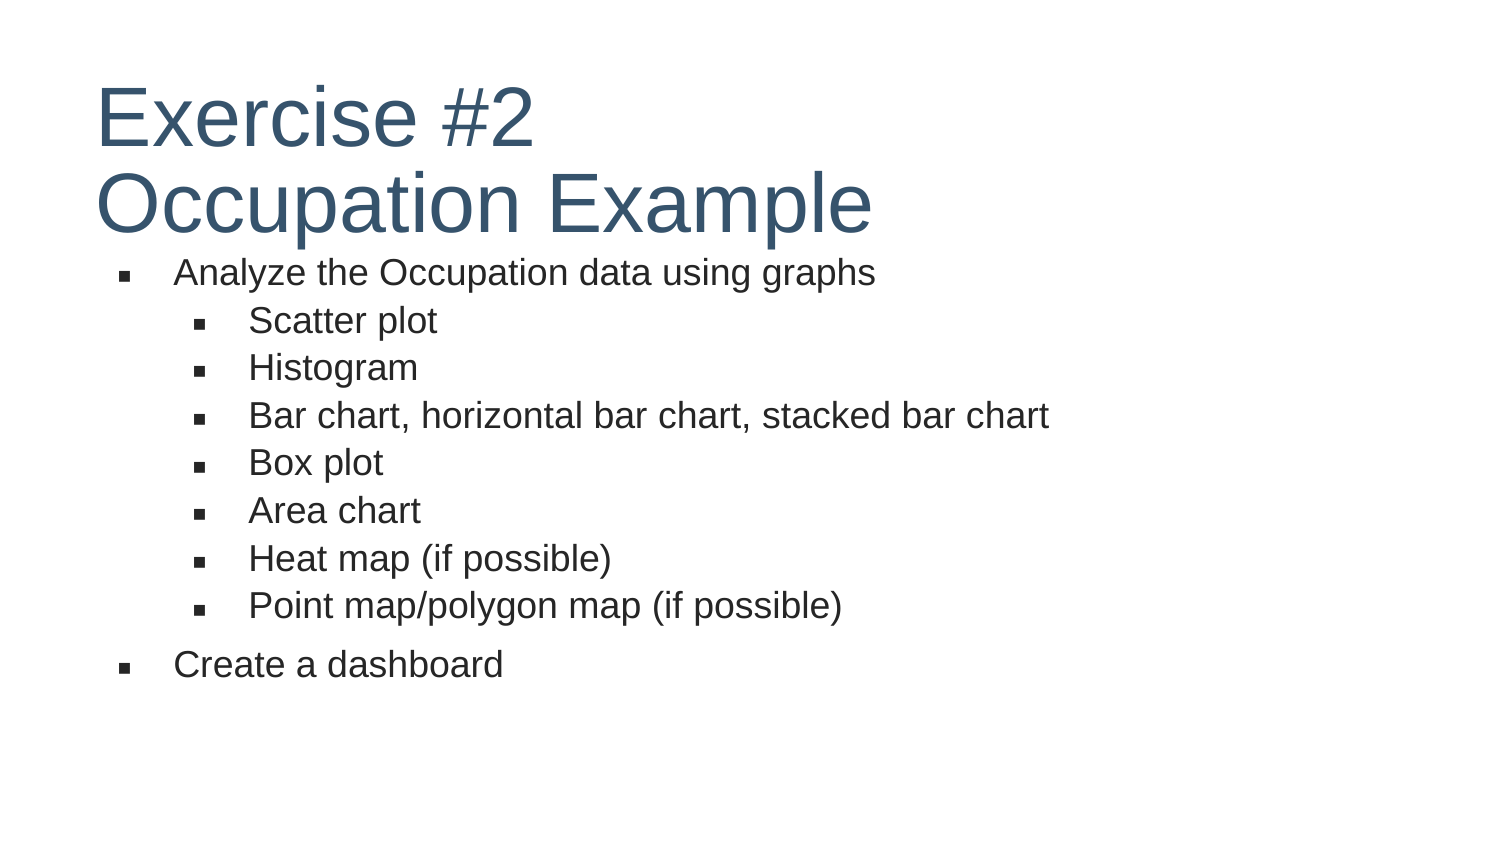

# Exercise #2 Occupation Example
Analyze the Occupation data using graphs
Scatter plot
Histogram
Bar chart, horizontal bar chart, stacked bar chart
Box plot
Area chart
Heat map (if possible)
Point map/polygon map (if possible)
Create a dashboard